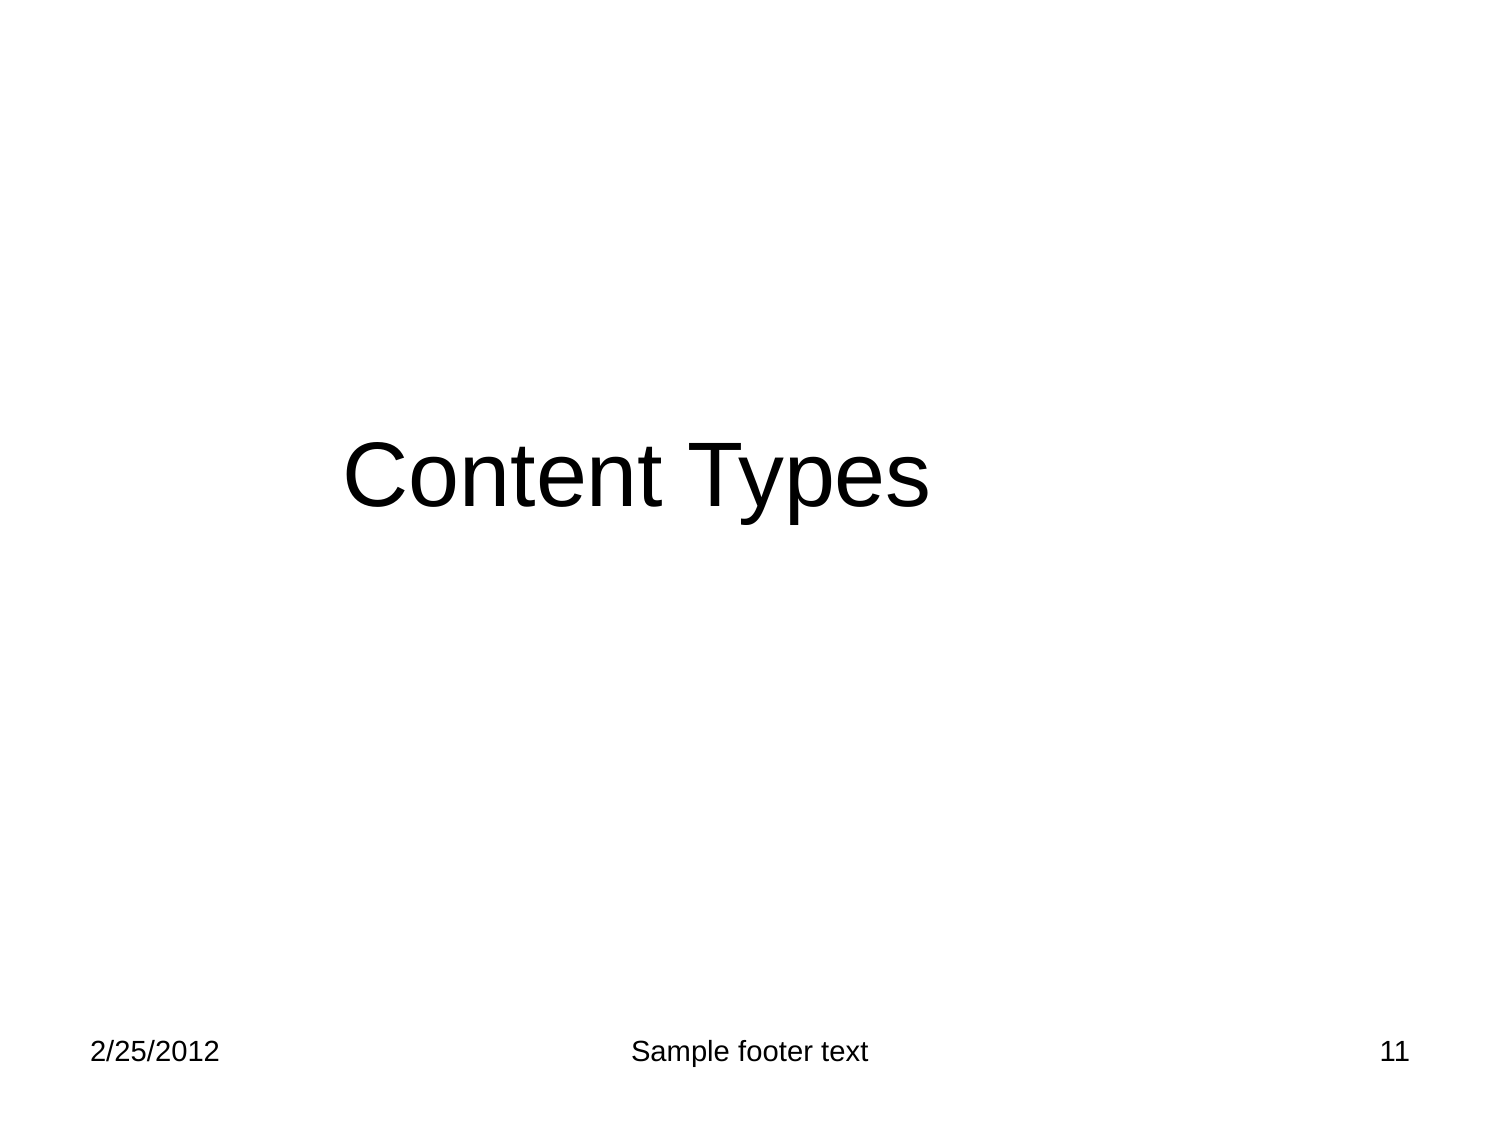

Content Types
2/25/2012
Sample footer text
11